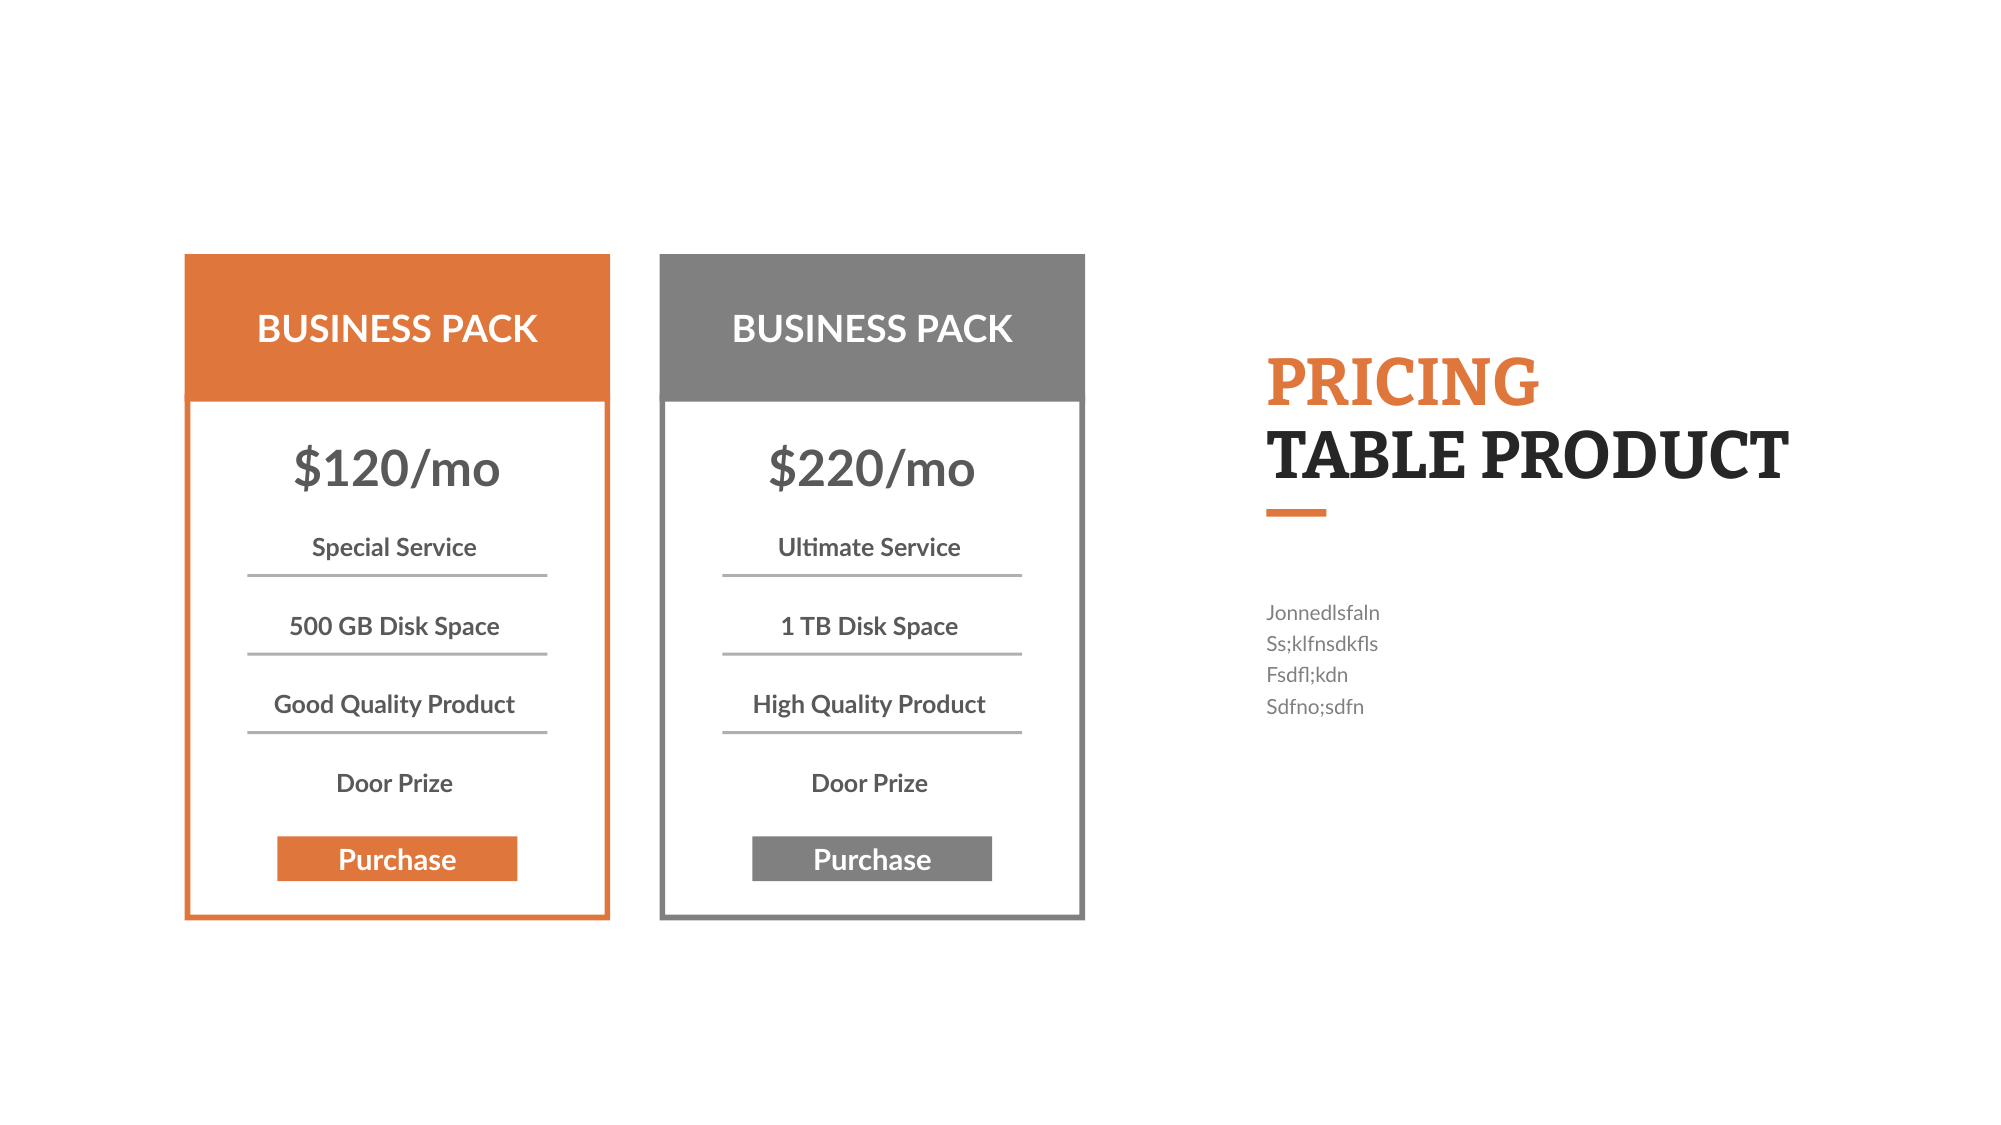

BUSINESS PACK
BUSINESS PACK
PRICING
TABLE PRODUCT

$120/mo
$220/mo
Special Service
Ultimate Service

Jonnedlsfaln
Ss;klfnsdkfls
Fsdfl;kdn
Sdfno;sdfn

500 GB Disk Space
1 TB Disk Space

Good Quality Product
High Quality Product

Door Prize
Door Prize

Purchase
Purchase